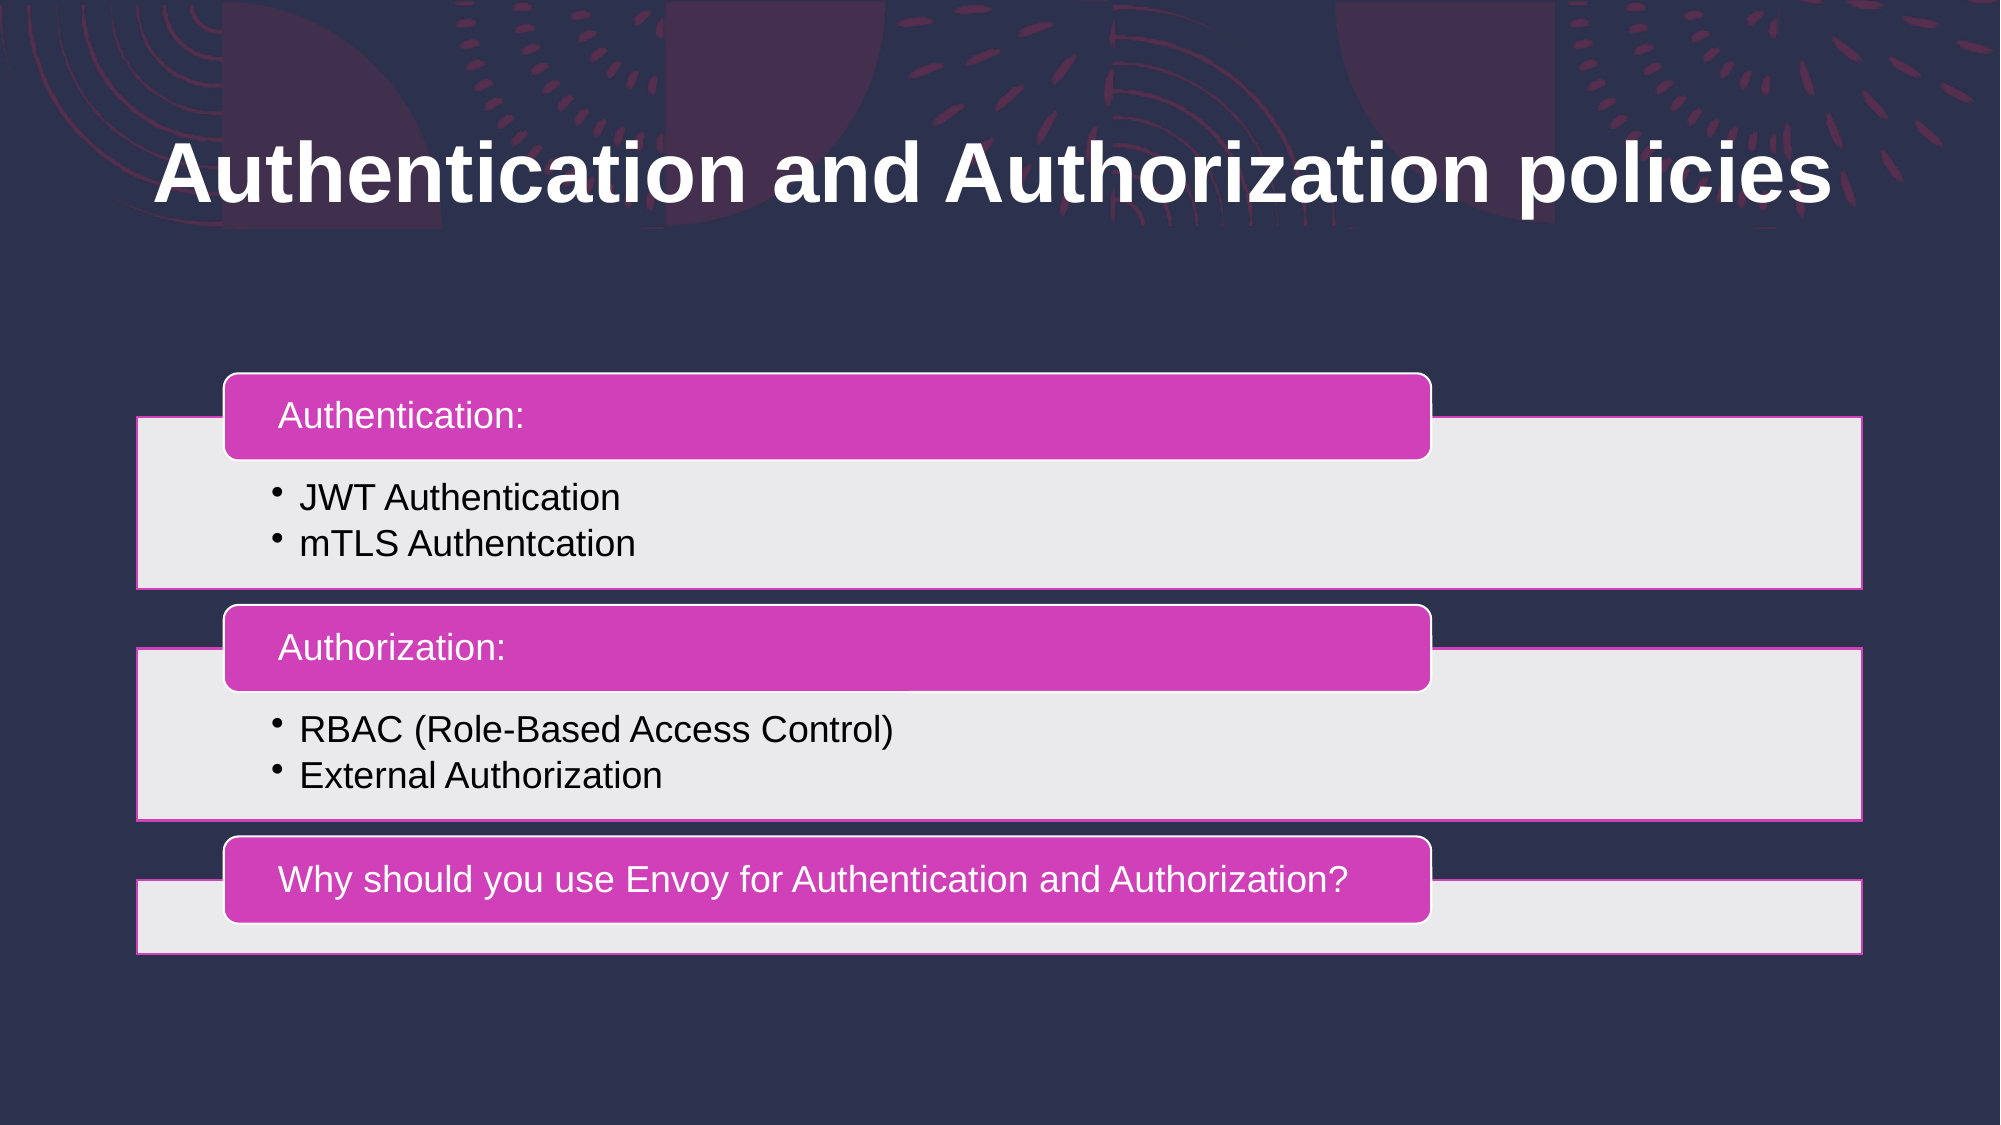

# Authentication and Authorization policies
JWT Authentication
mTLS Authentcation
Authentication:
RBAC (Role-Based Access Control)
External Authorization
Authorization:
Why should you use Envoy for Authentication and Authorization?